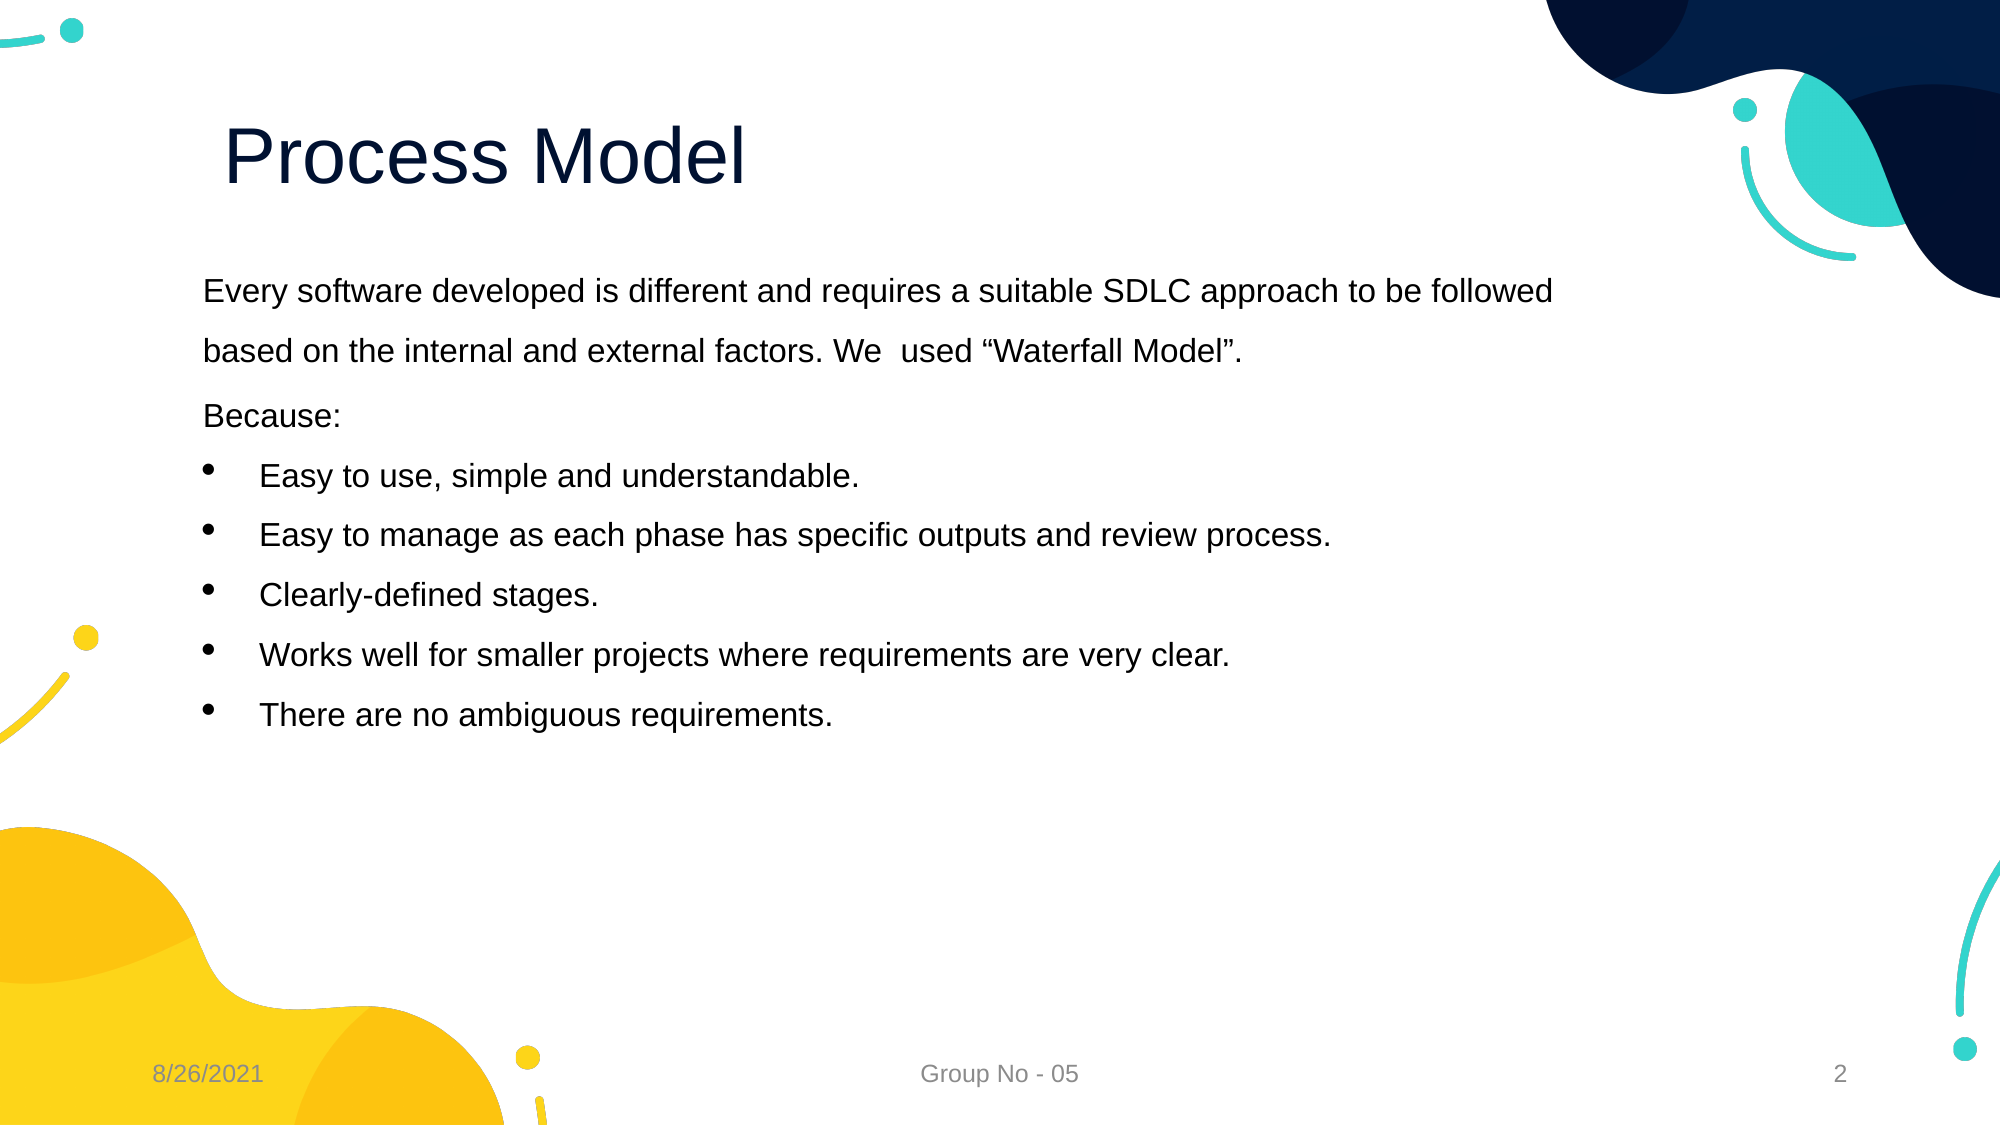

Process Model
Every software developed is different and requires a suitable SDLC approach to be followed based on the internal and external factors. We  used “Waterfall Model”.
Because:
Easy to use, simple and understandable.
Easy to manage as each phase has specific outputs and review process.
Clearly-defined stages.
Works well for smaller projects where requirements are very clear.
There are no ambiguous requirements.
8/26/2021
Group No - 05
2